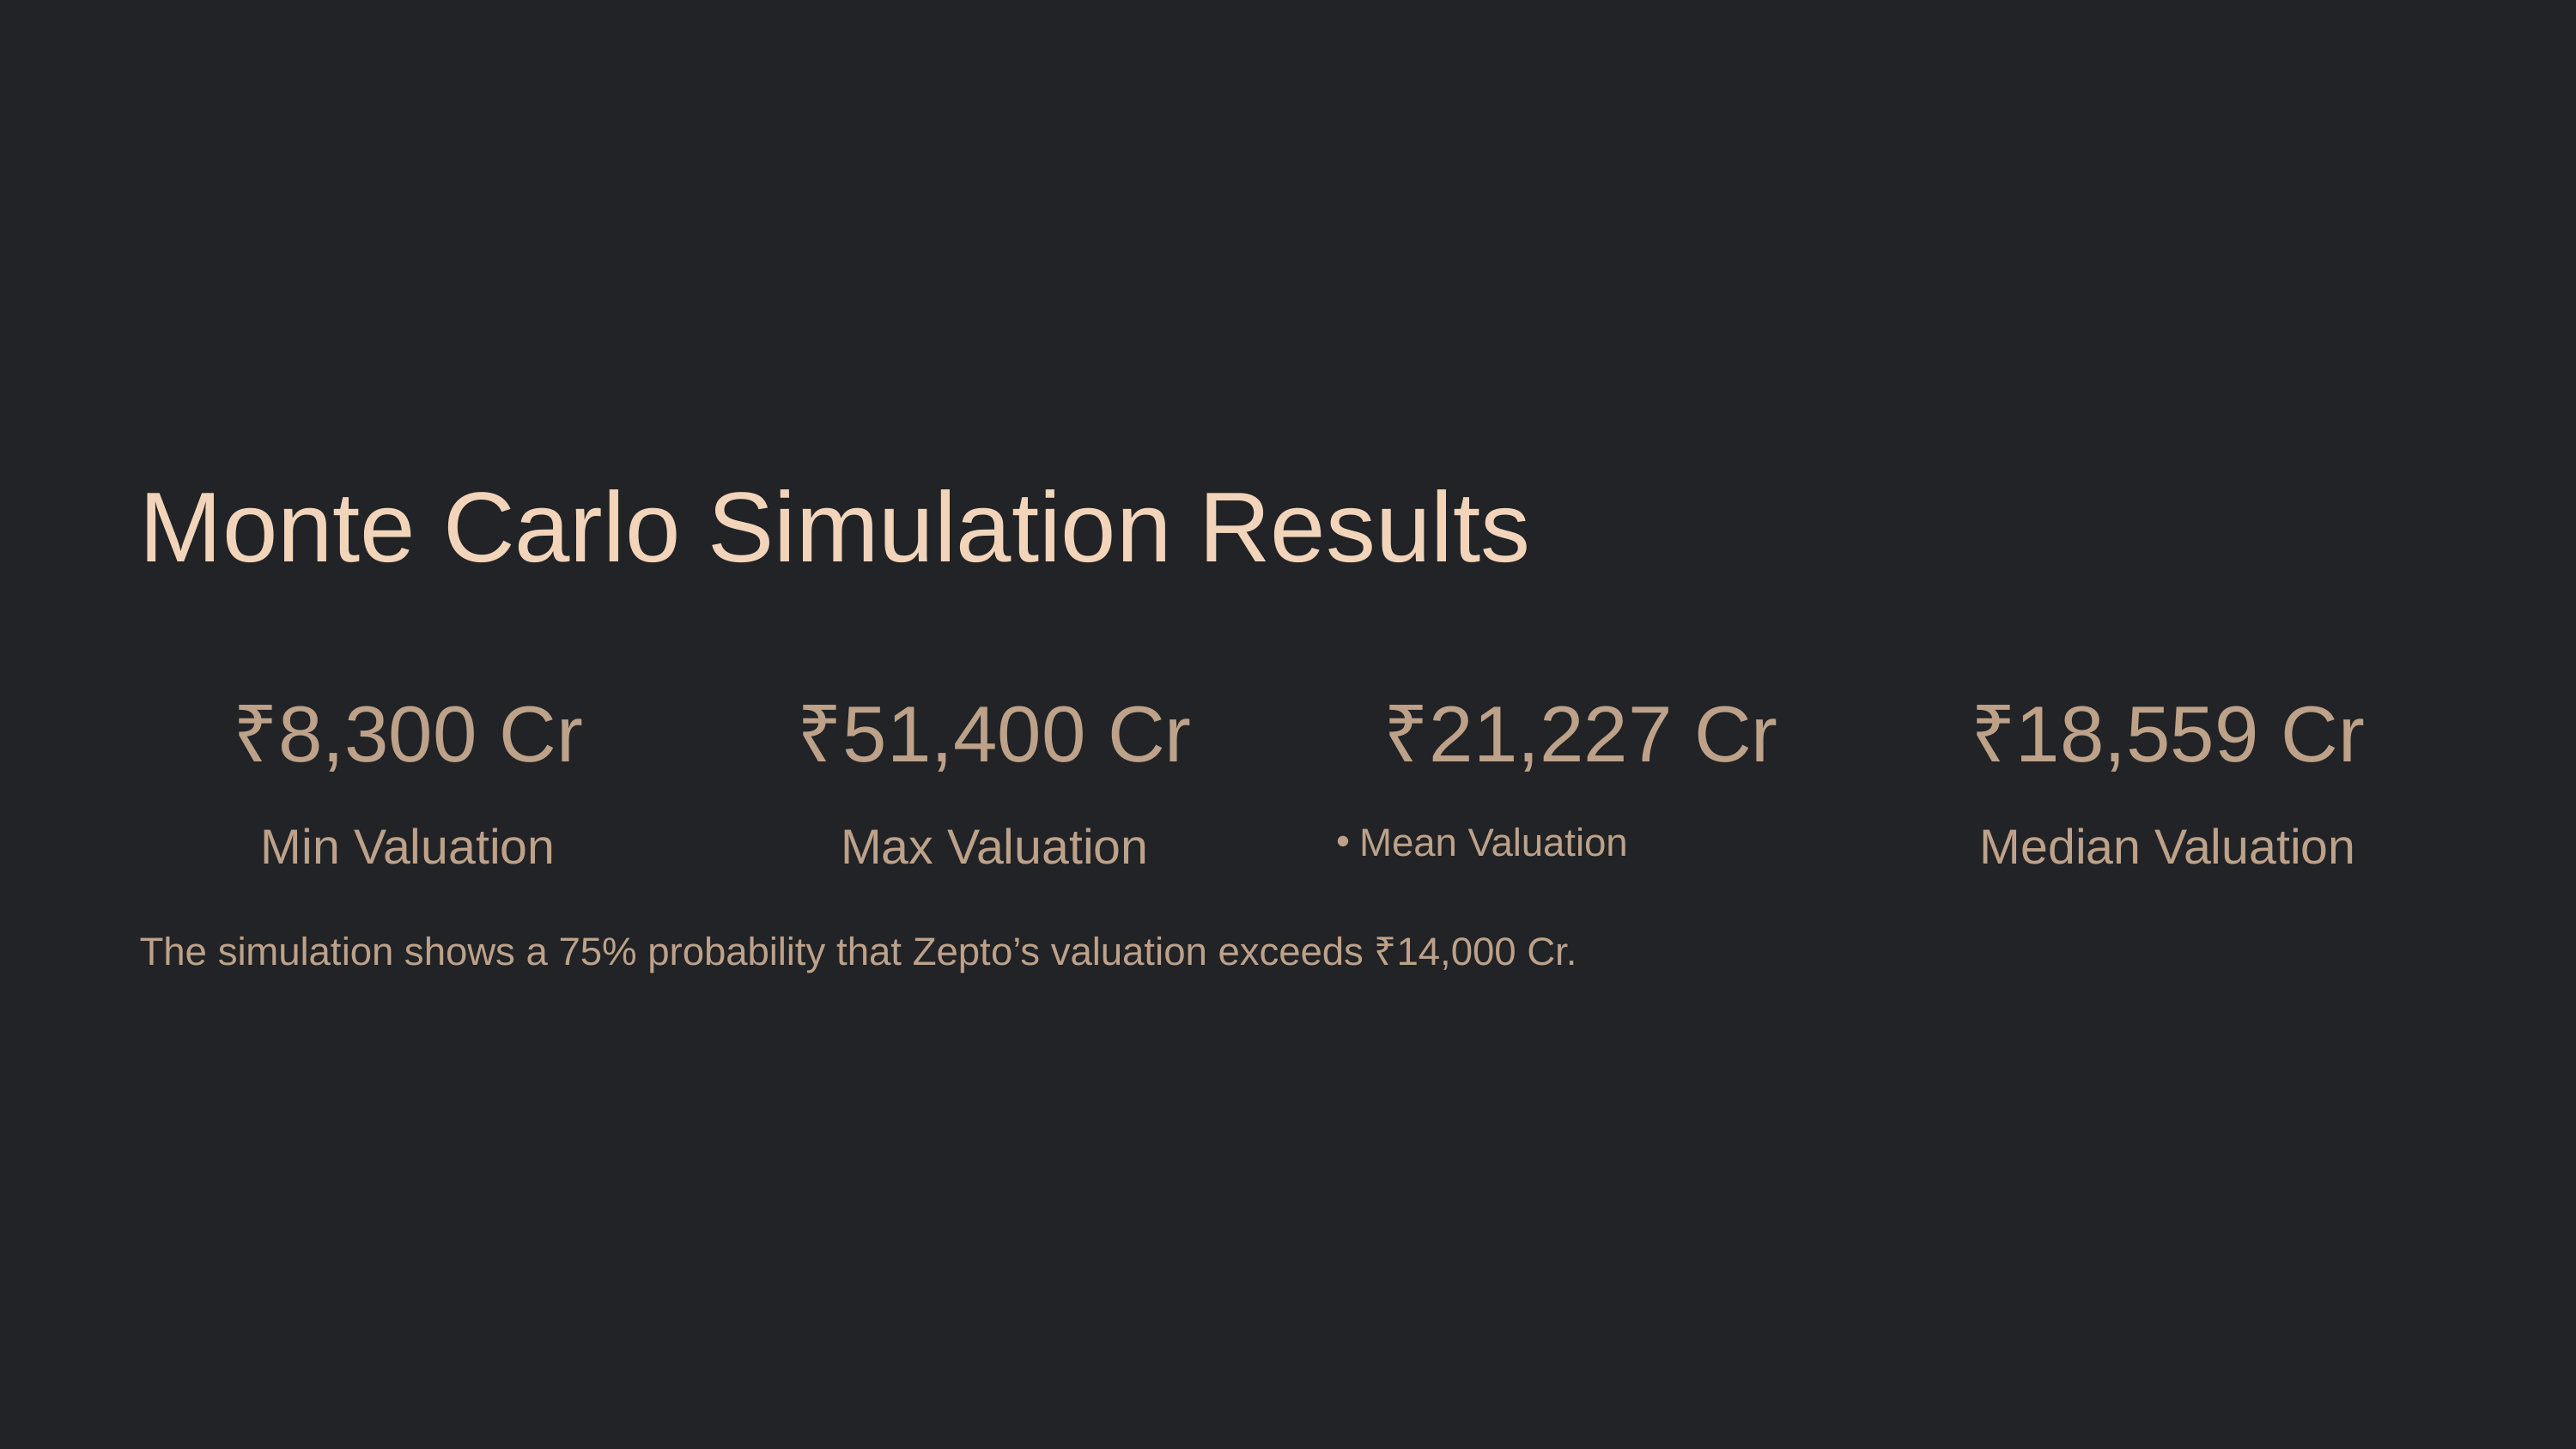

Monte Carlo Simulation Results
₹8,300 Cr
₹51,400 Cr
₹21,227 Cr
₹18,559 Cr
Mean Valuation
Min Valuation
Max Valuation
Median Valuation
The simulation shows a 75% probability that Zepto’s valuation exceeds ₹14,000 Cr.